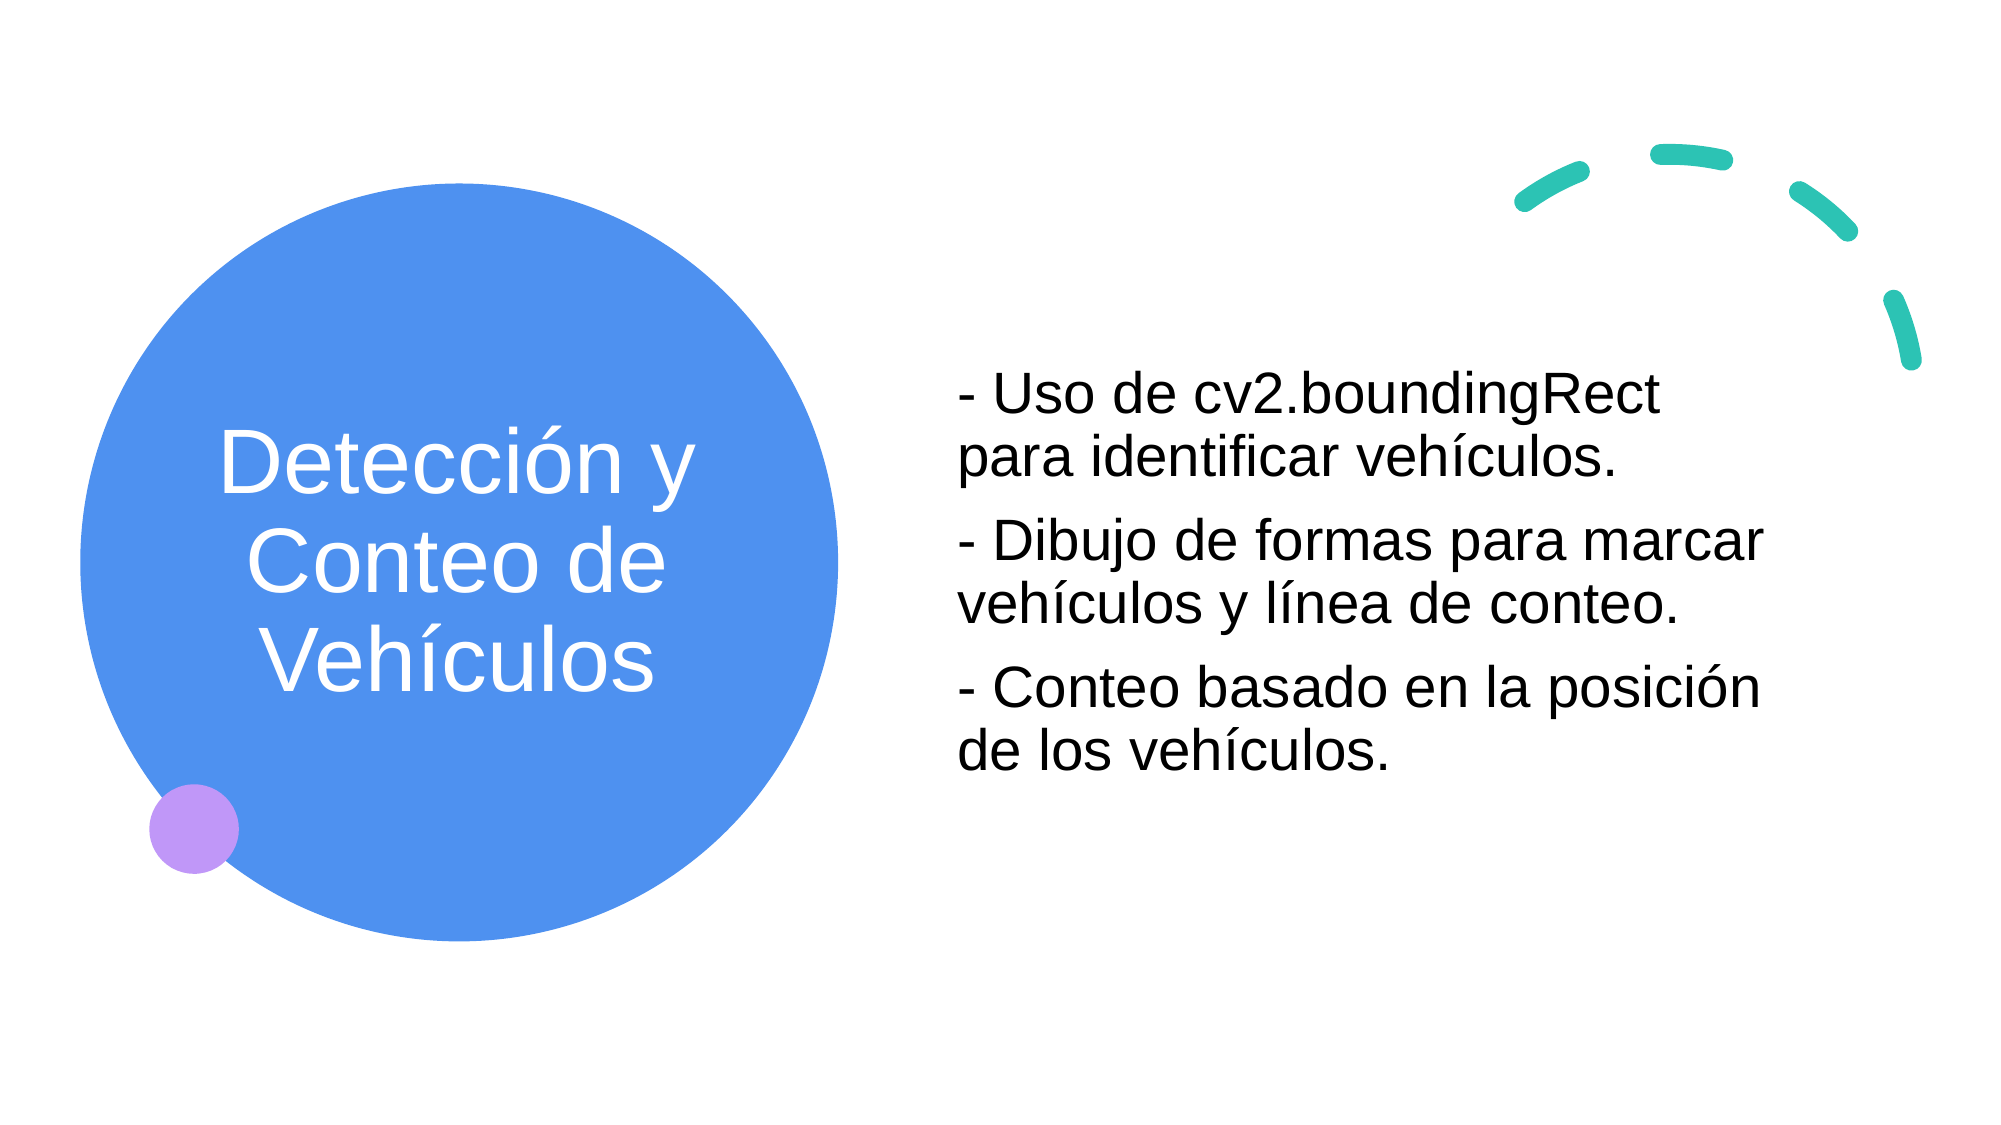

# Detección y Conteo de Vehículos
- Uso de cv2.boundingRect para identificar vehículos.
- Dibujo de formas para marcar vehículos y línea de conteo.
- Conteo basado en la posición de los vehículos.